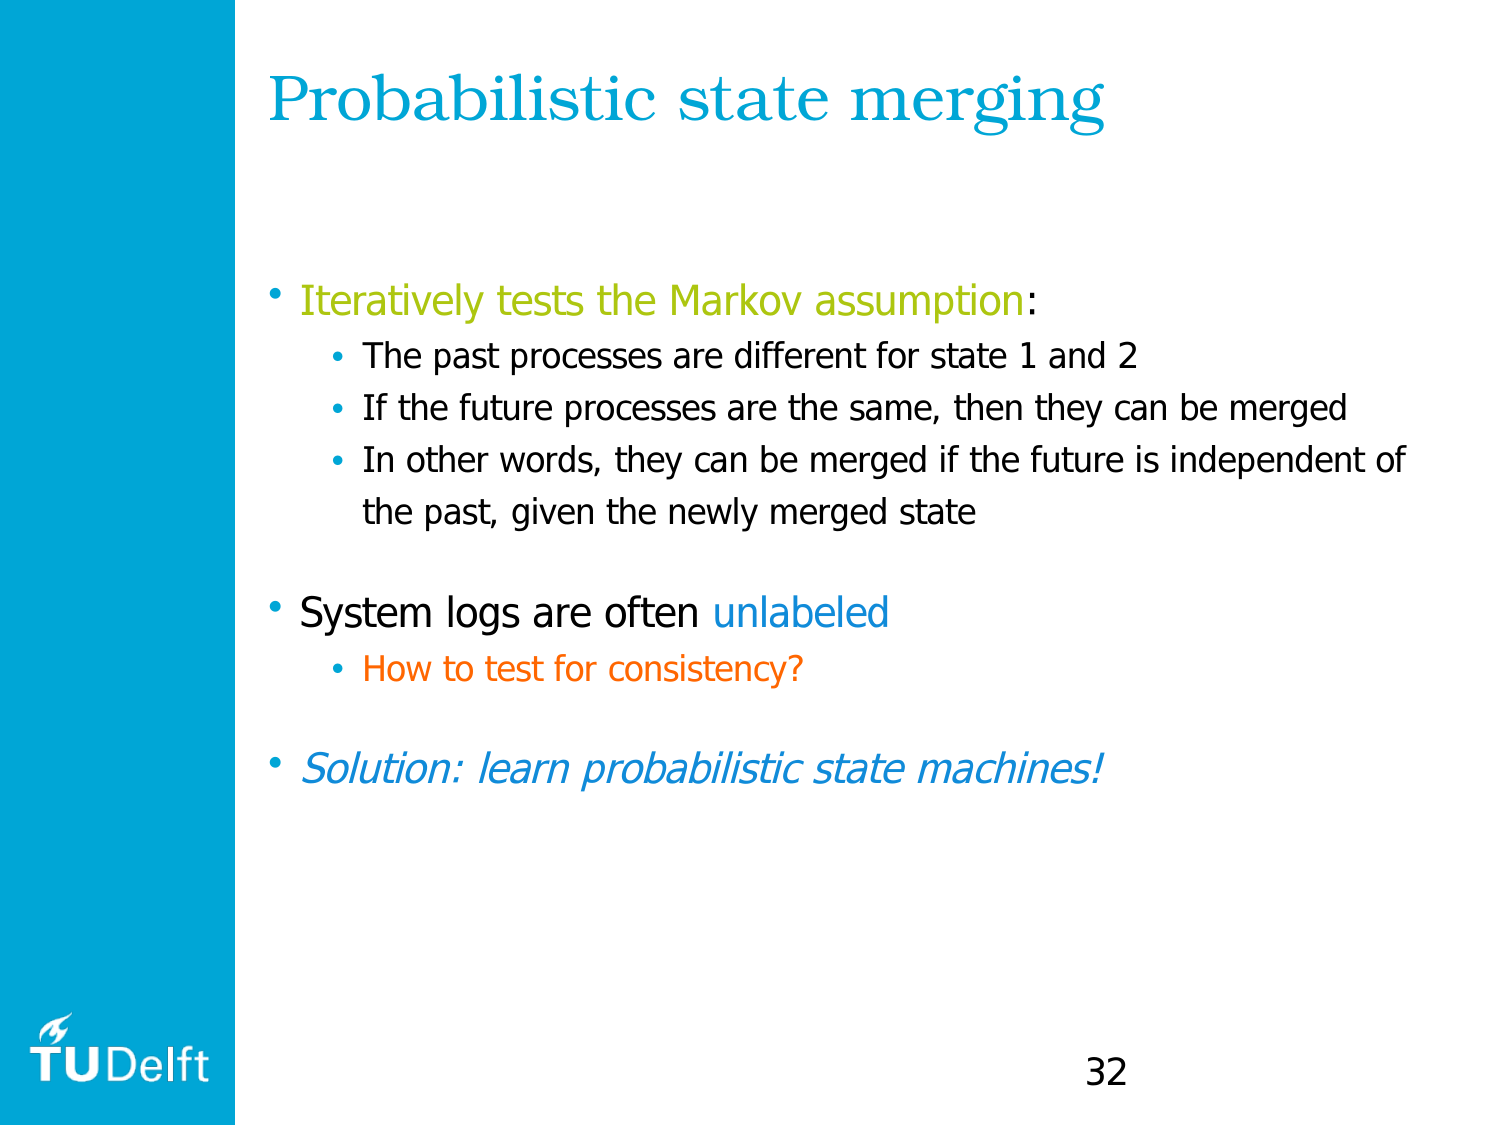

# Probabilistic state merging
Iteratively tests the Markov assumption:
The past processes are different for state 1 and 2
If the future processes are the same, then they can be merged
In other words, they can be merged if the future is independent of the past, given the newly merged state

System logs are often unlabeled
How to test for consistency?

Solution: learn probabilistic state machines!
32